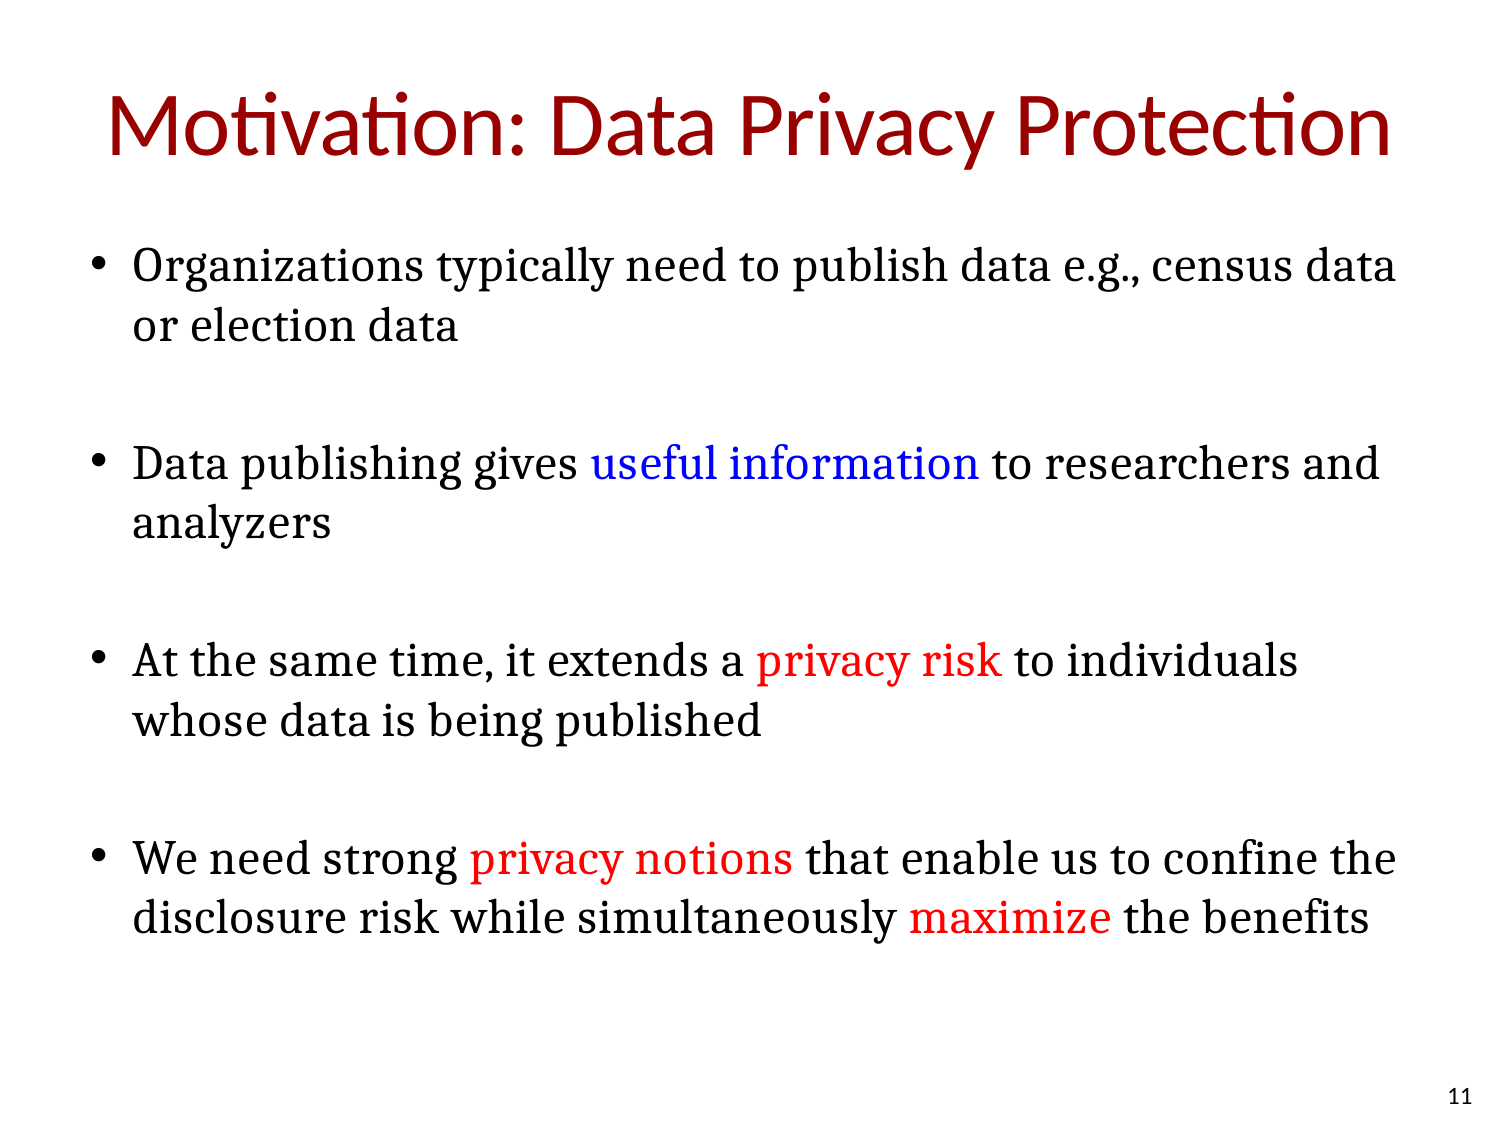

# Motivation: Data Privacy Protection
Organizations typically need to publish data e.g., census data or election data

Data publishing gives useful information to researchers and analyzers

At the same time, it extends a privacy risk to individuals whose data is being published

We need strong privacy notions that enable us to confine the disclosure risk while simultaneously maximize the benefits

11